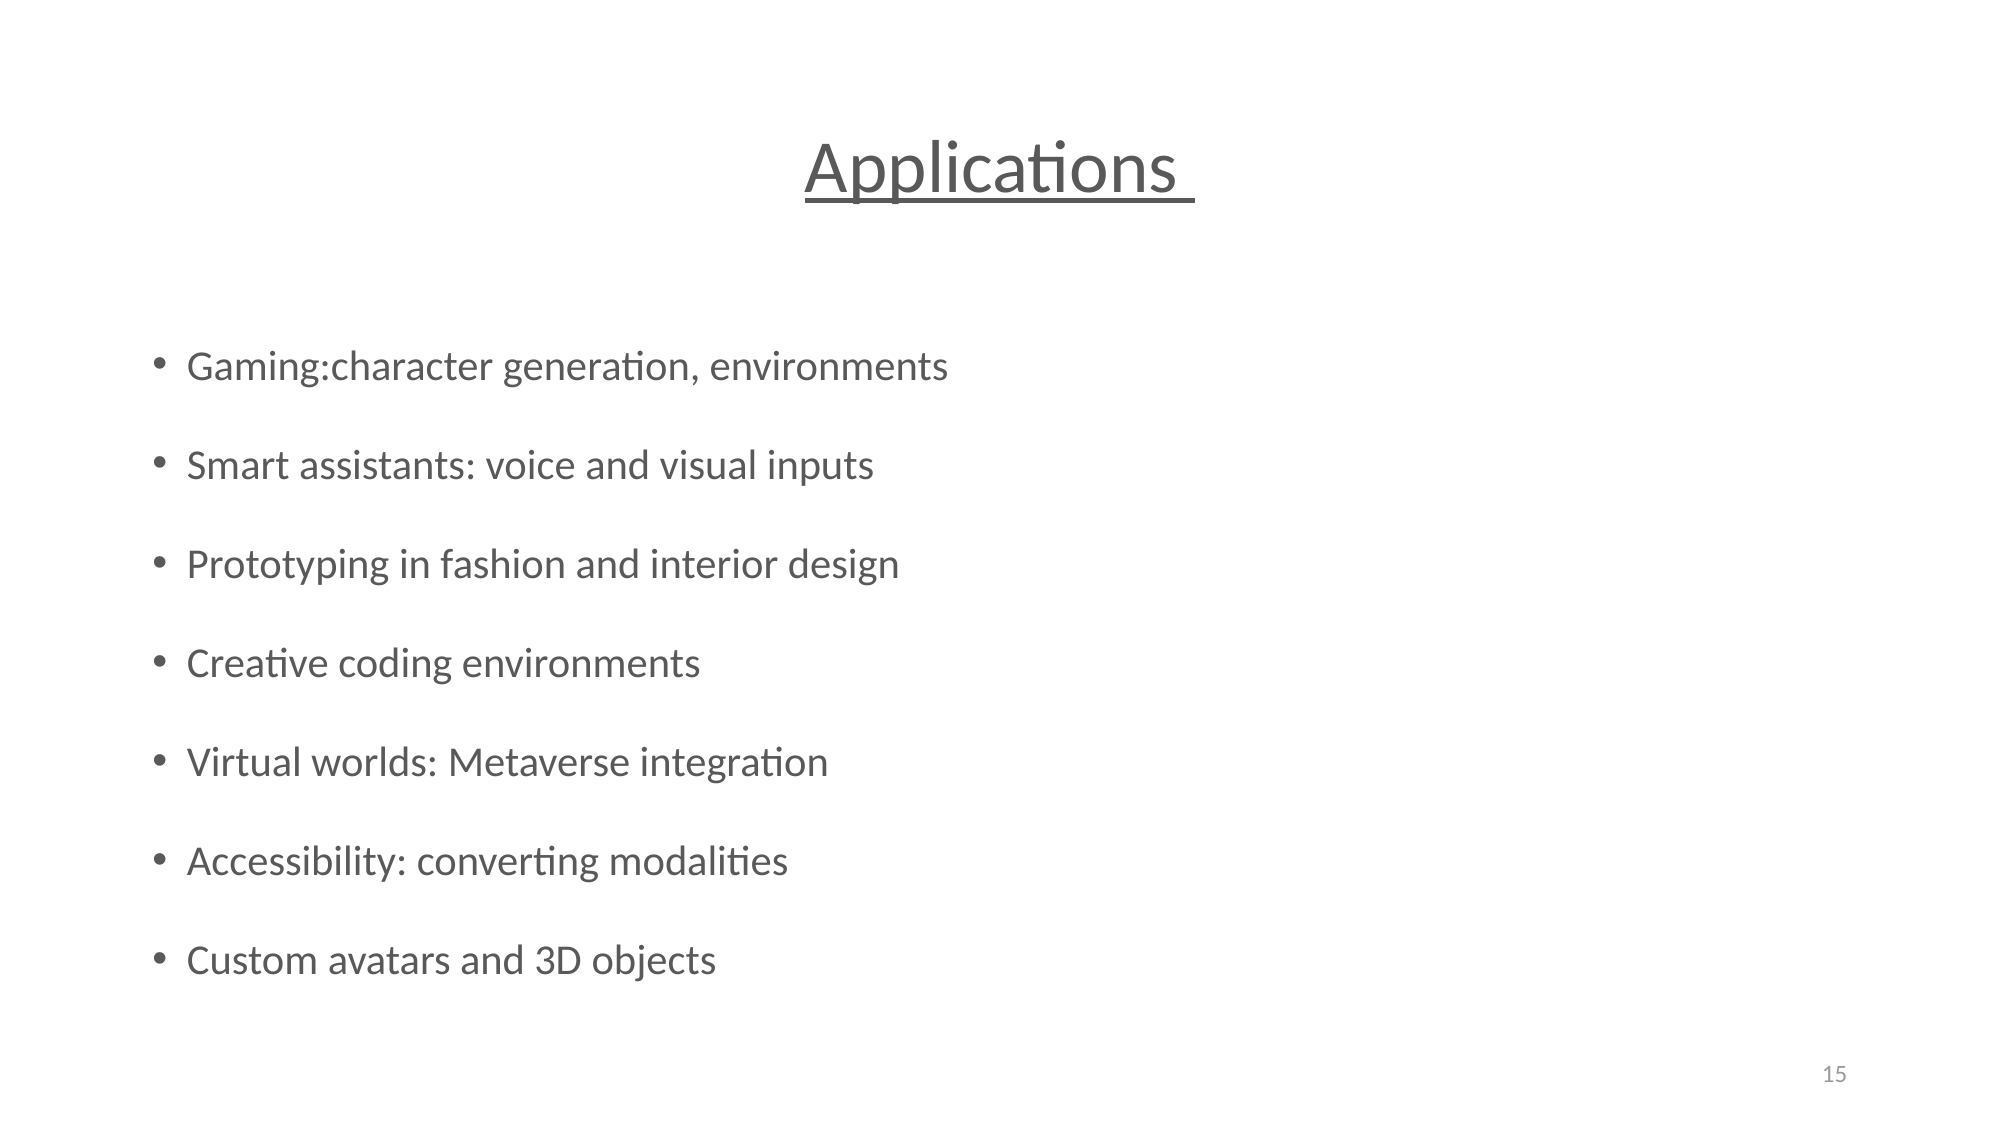

# Applications
Gaming:character generation, environments
Smart assistants: voice and visual inputs
Prototyping in fashion and interior design
Creative coding environments
Virtual worlds: Metaverse integration
Accessibility: converting modalities
Custom avatars and 3D objects

15